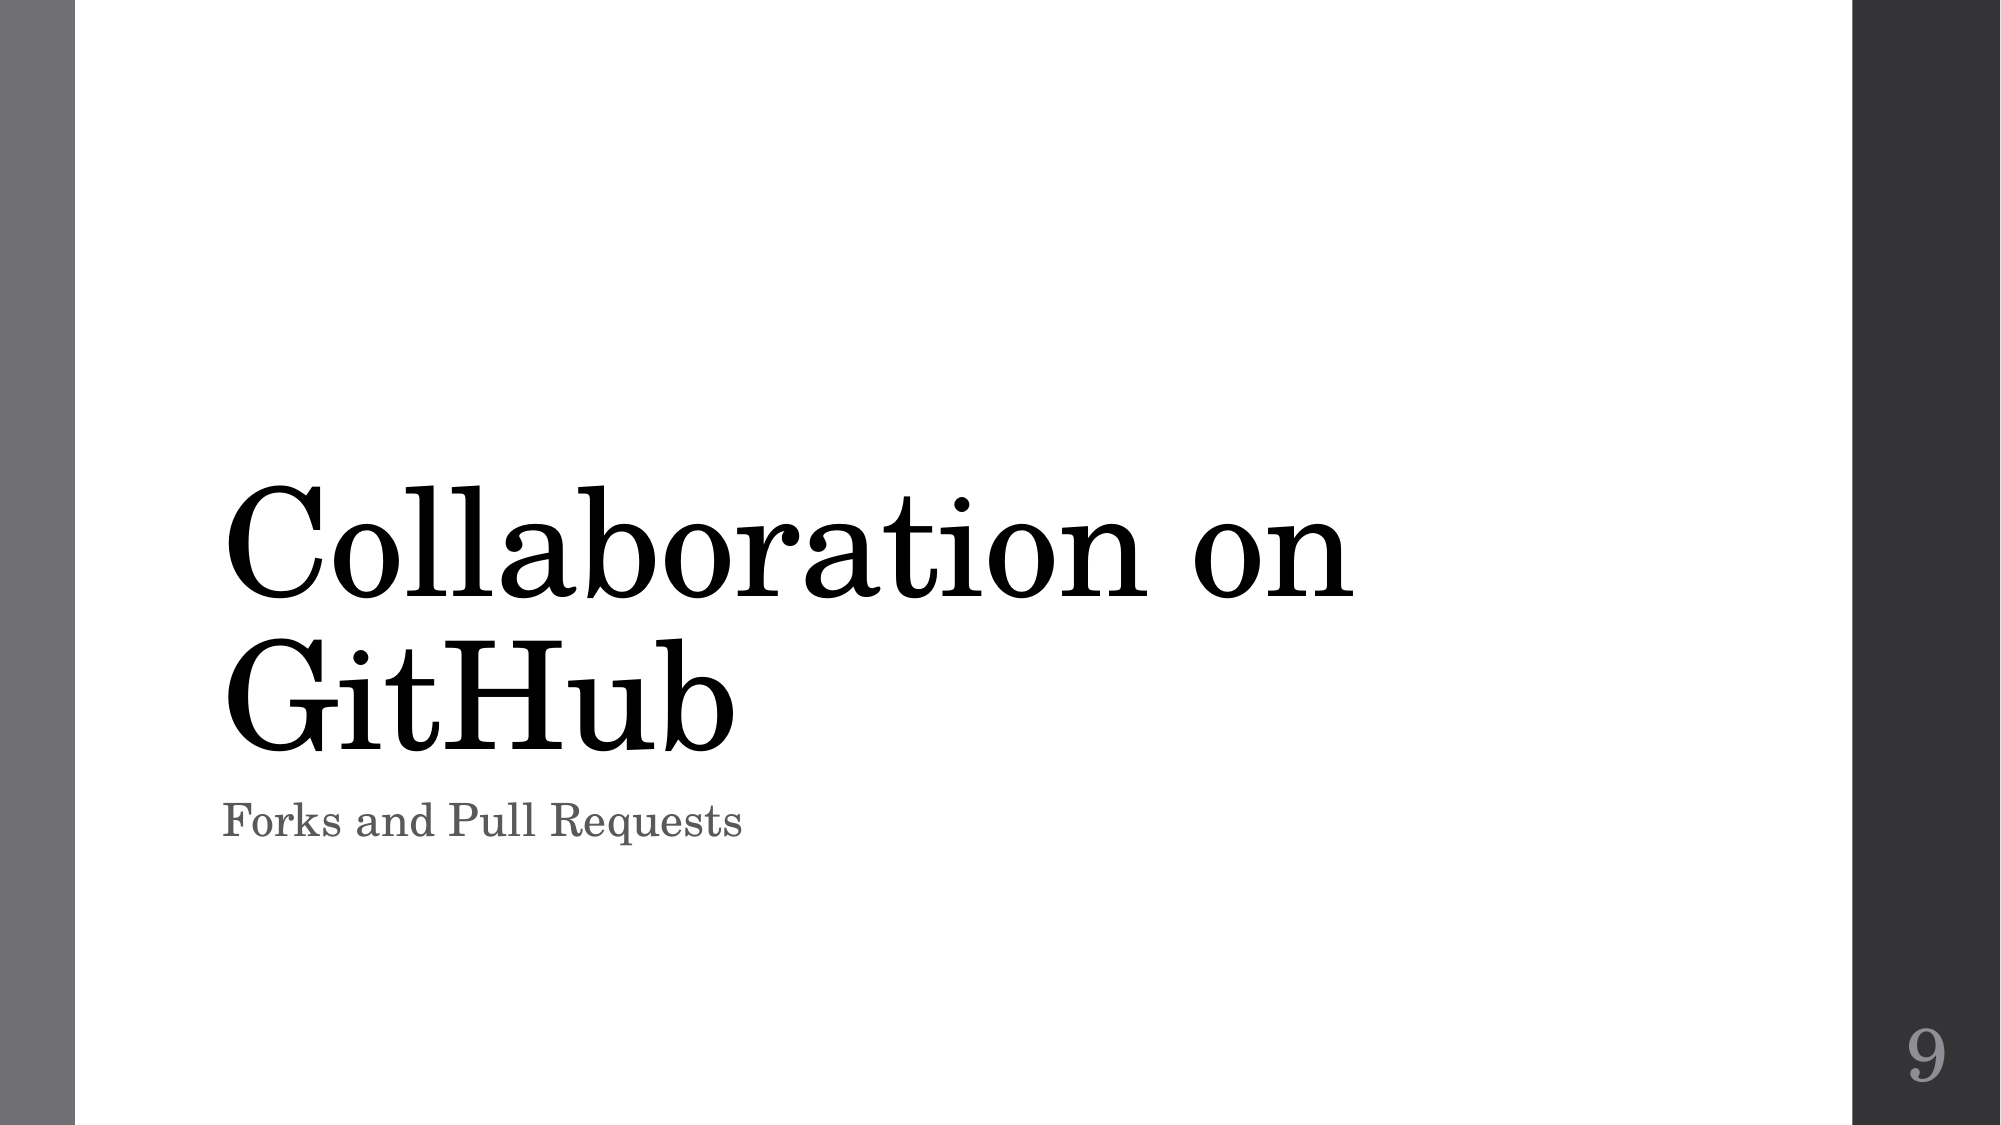

# Collaboration on GitHub
Forks and Pull Requests
9